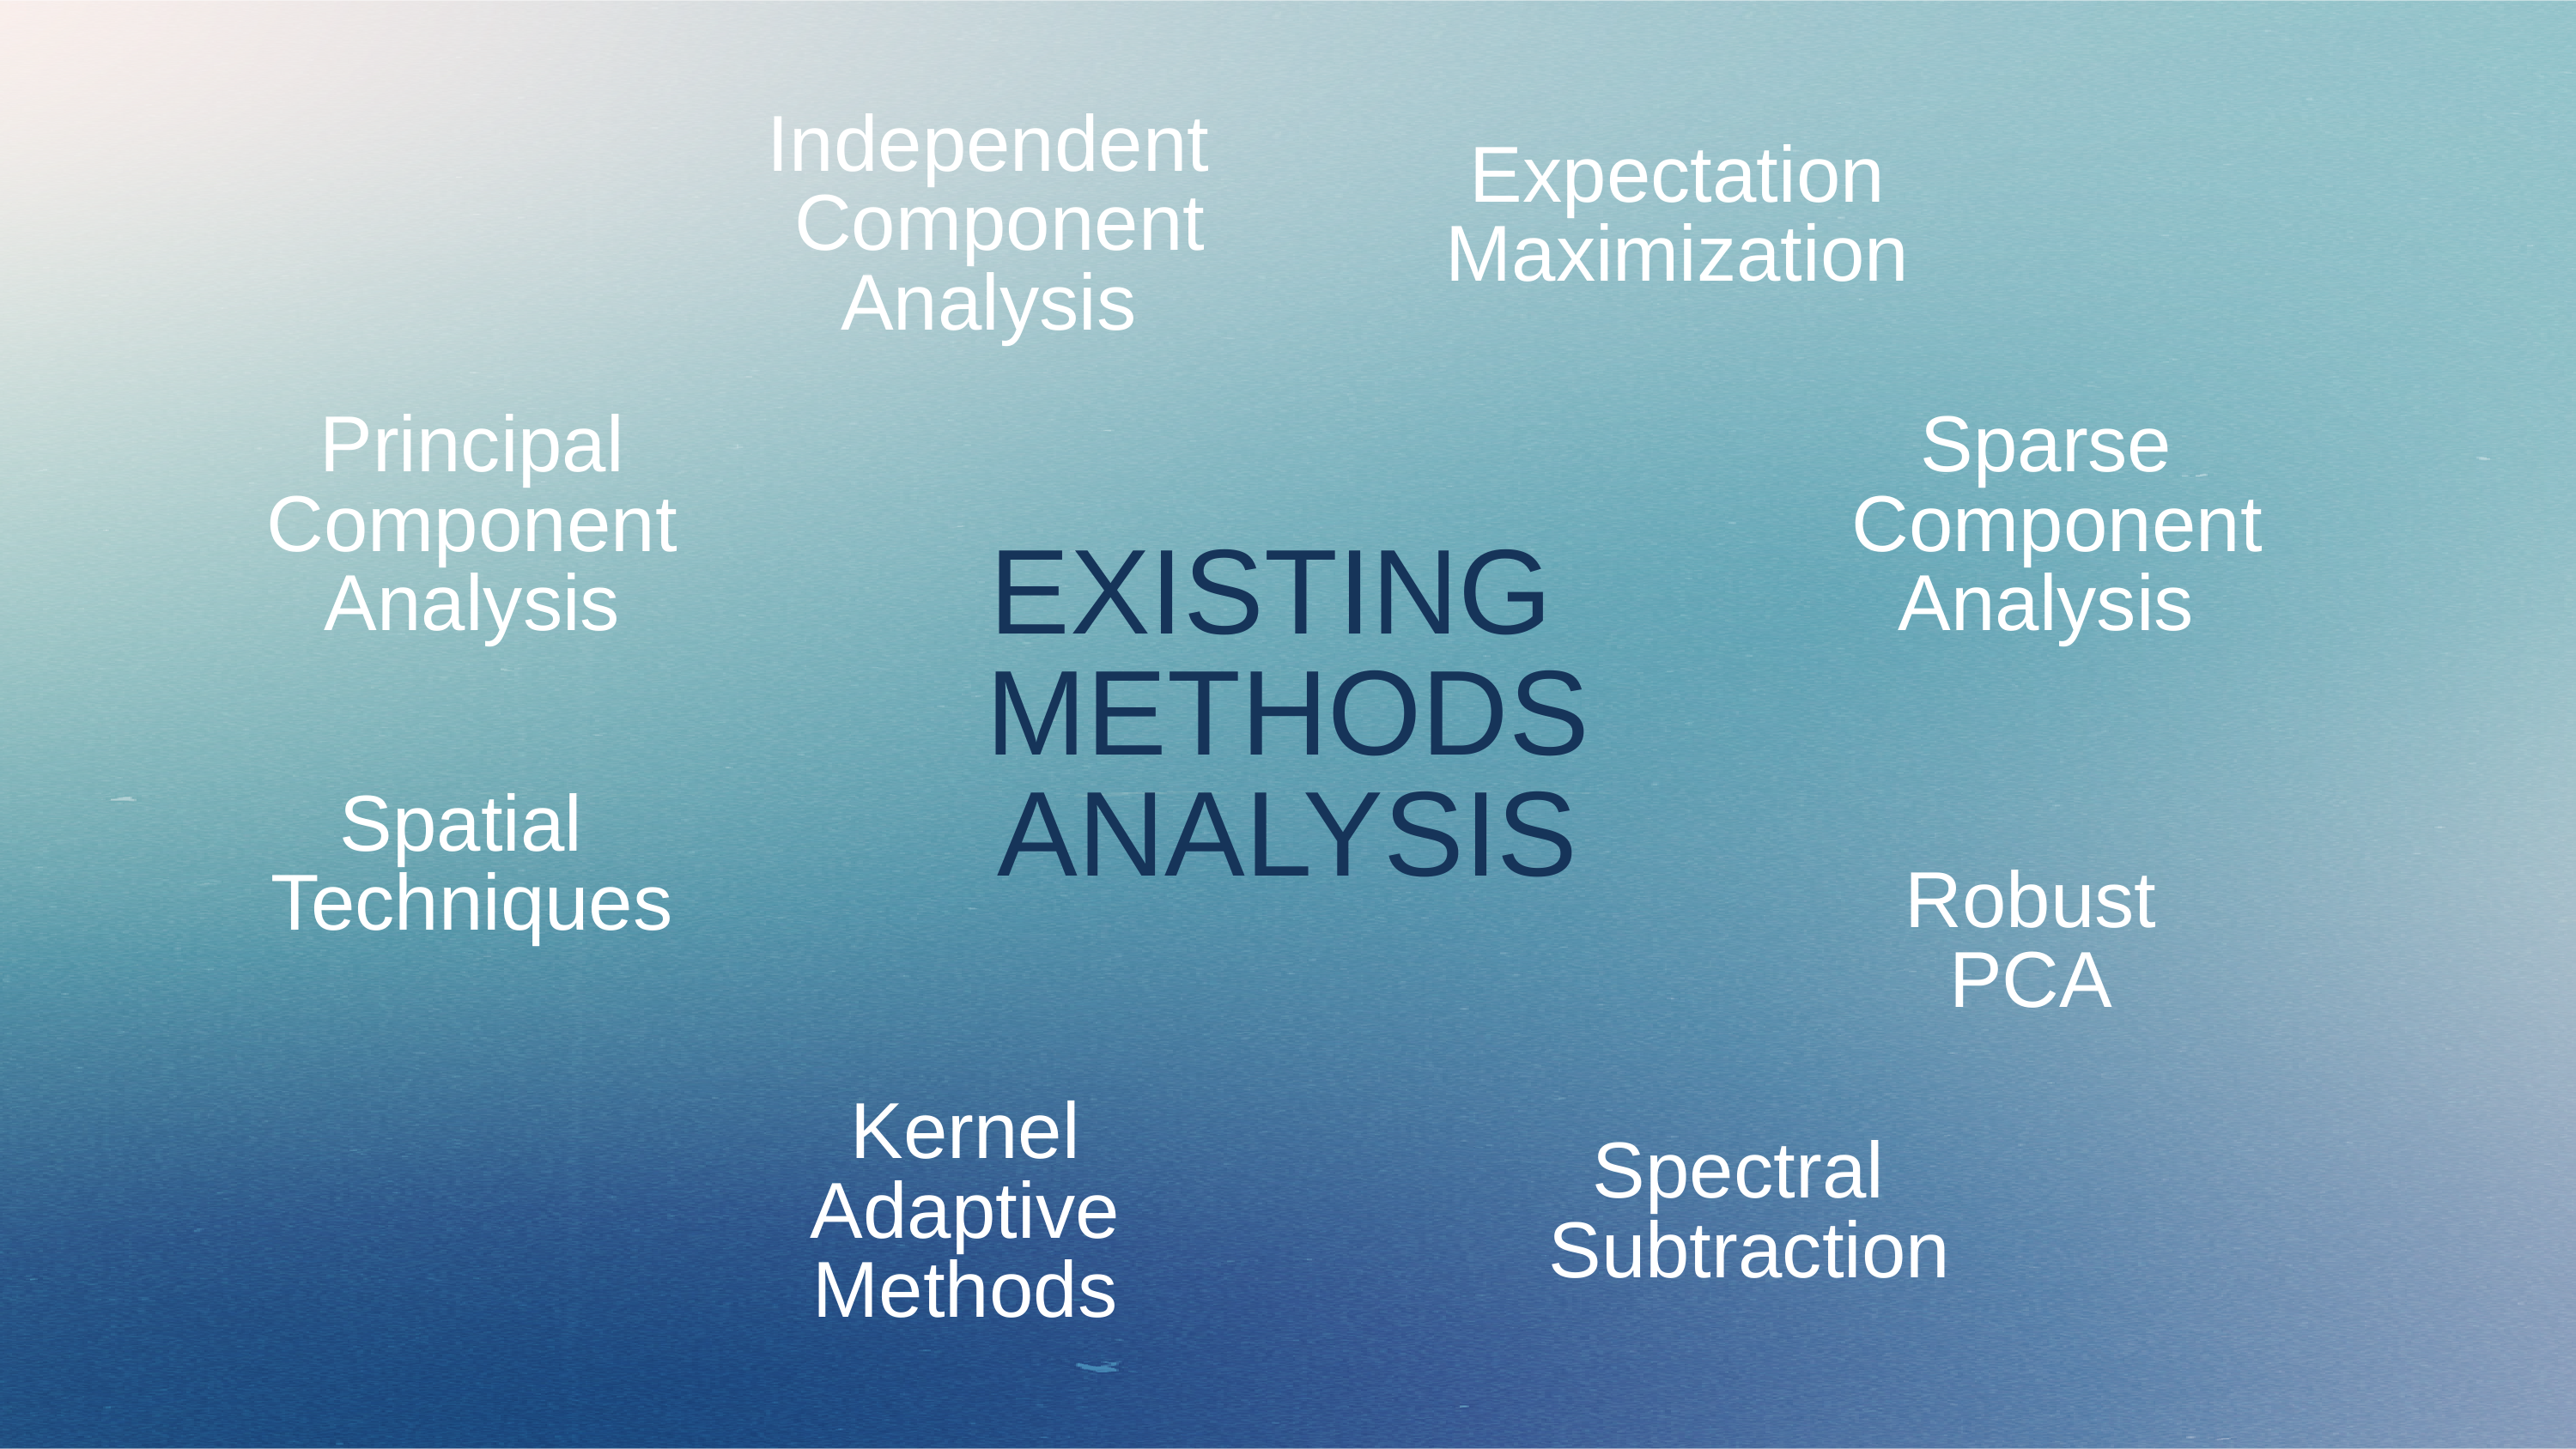

Independent
 Component Analysis
Expectation
Maximization
Principal Component Analysis
Sparse
 Component Analysis
EXISTING
METHODS
ANALYSIS
Spatial
Techniques
Robust
PCA
Kernel Adaptive
Methods
Spectral
Subtraction